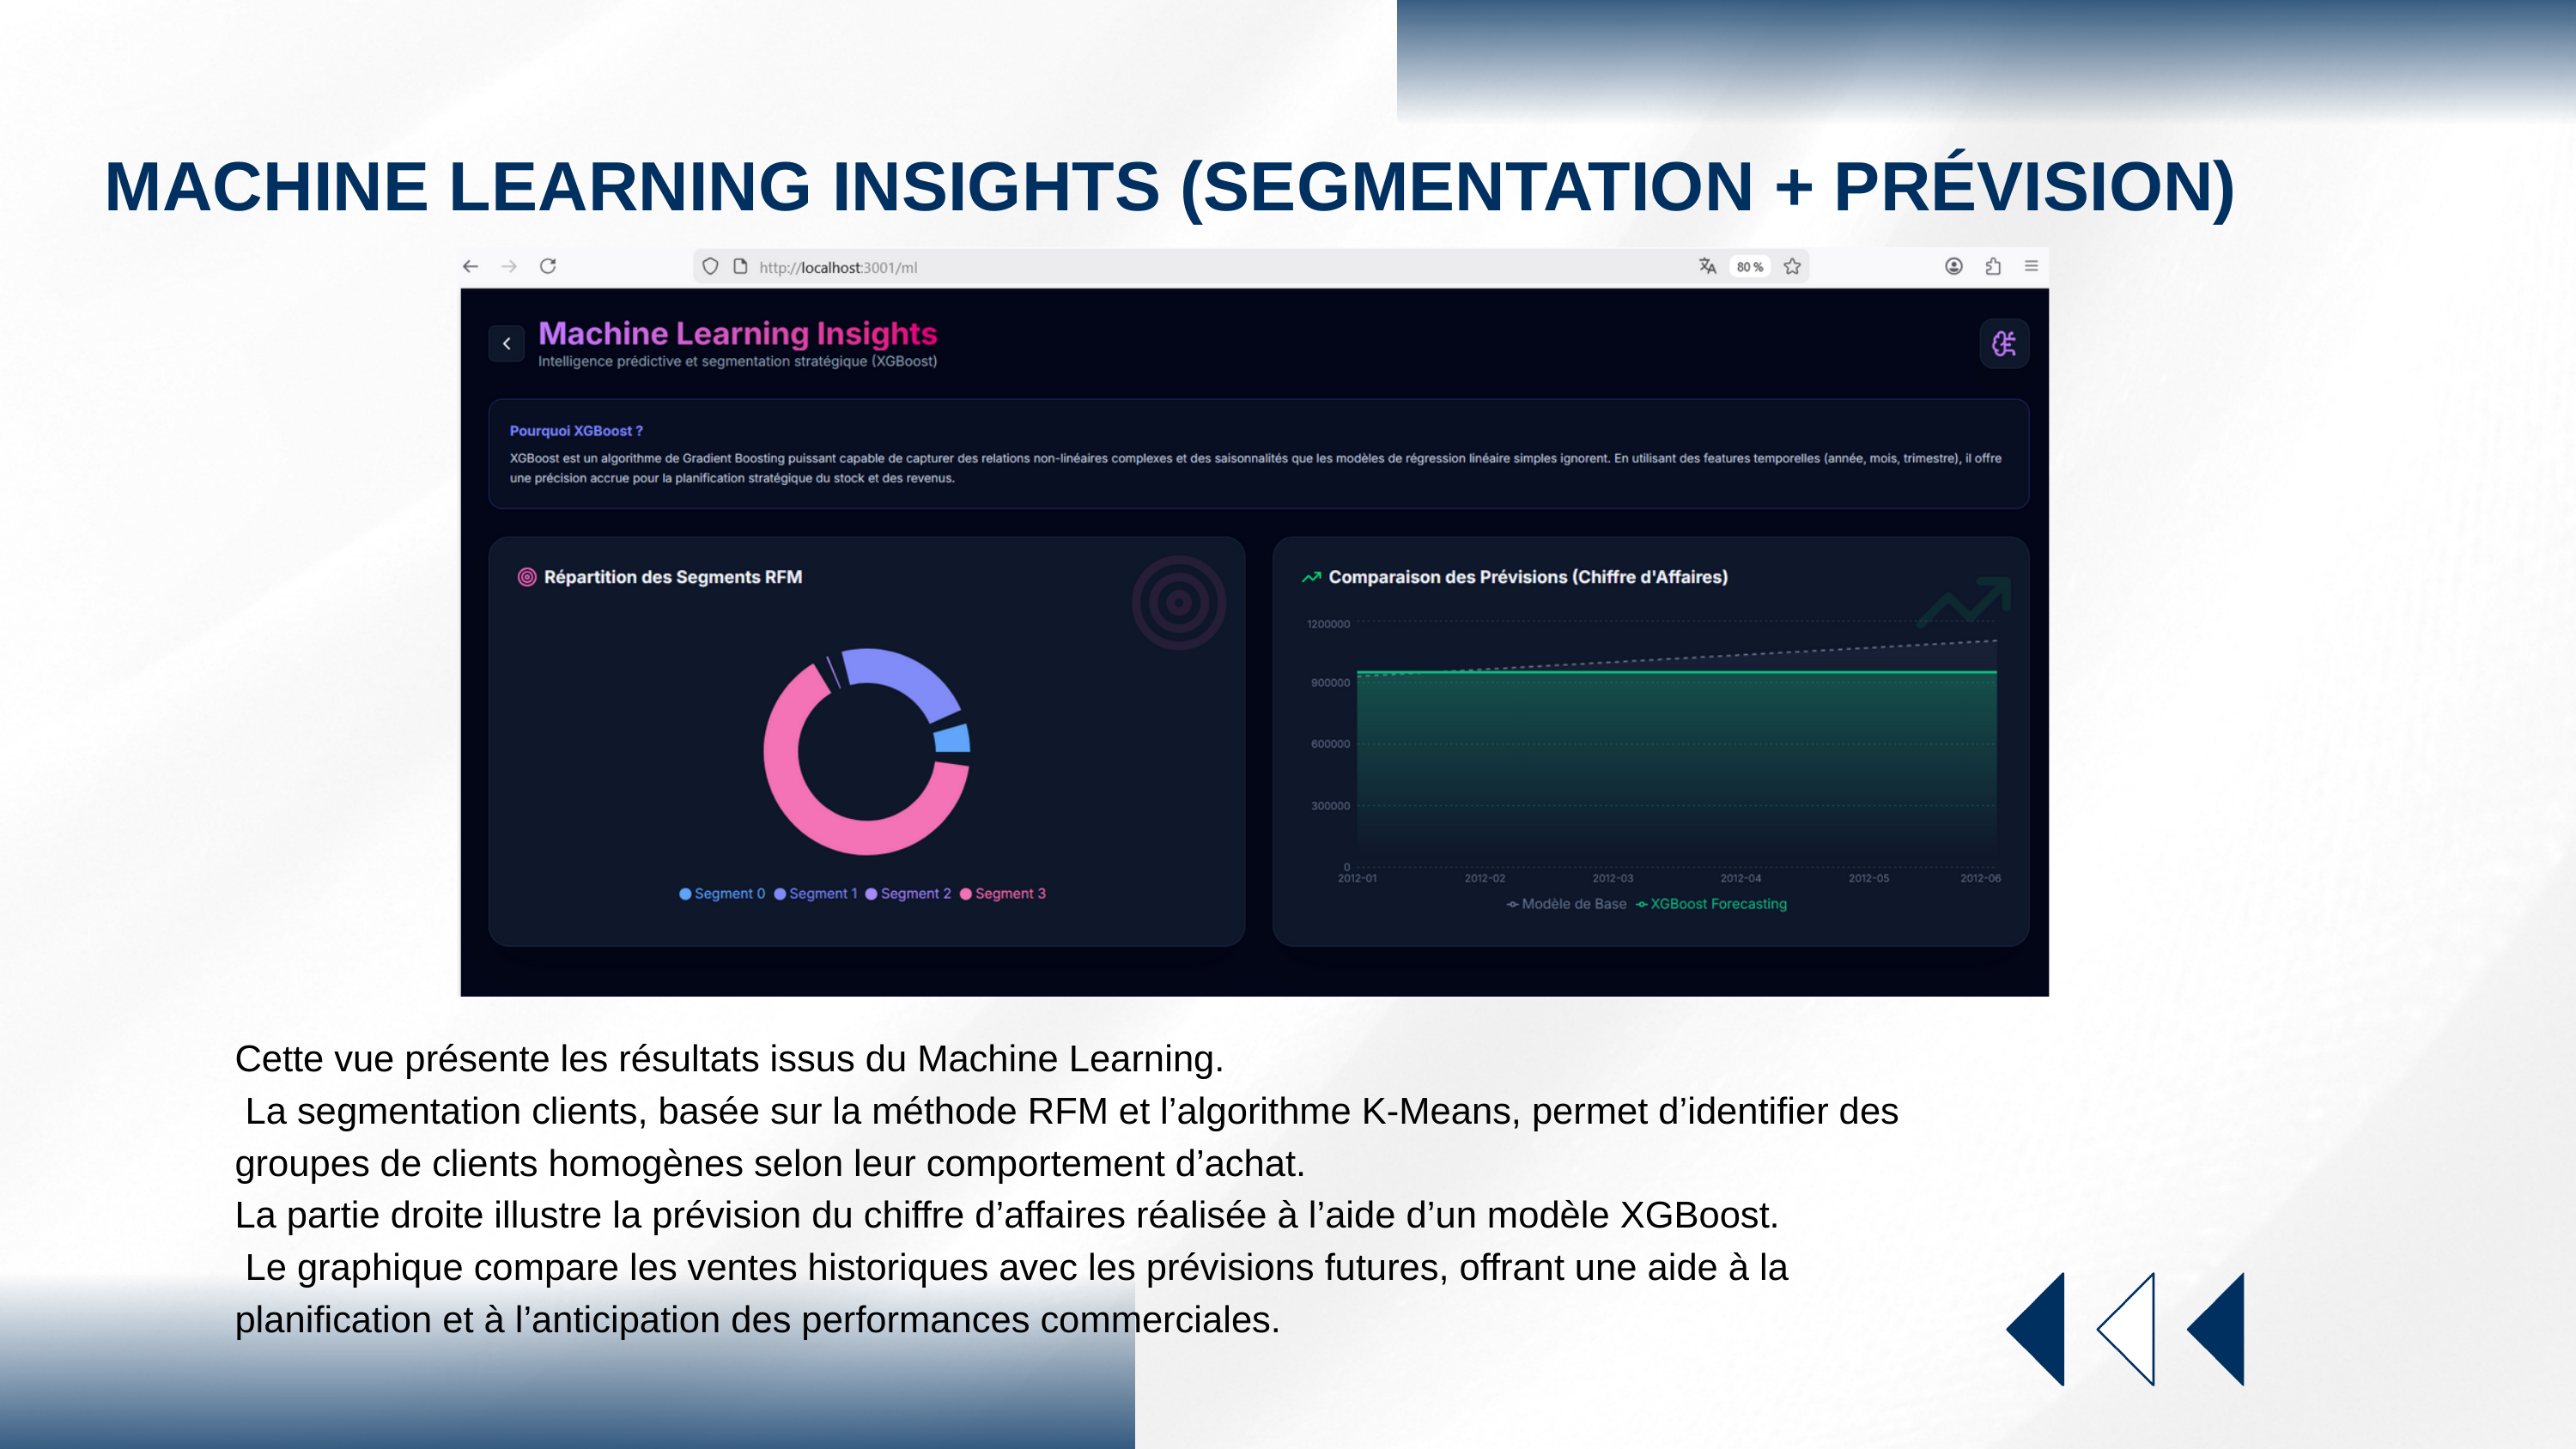

MACHINE LEARNING INSIGHTS (SEGMENTATION + PRÉVISION)

Cette vue présente les résultats issus du Machine Learning.
 La segmentation clients, basée sur la méthode RFM et l’algorithme K-Means, permet d’identifier des groupes de clients homogènes selon leur comportement d’achat.
La partie droite illustre la prévision du chiffre d’affaires réalisée à l’aide d’un modèle XGBoost.
 Le graphique compare les ventes historiques avec les prévisions futures, offrant une aide à la planification et à l’anticipation des performances commerciales.